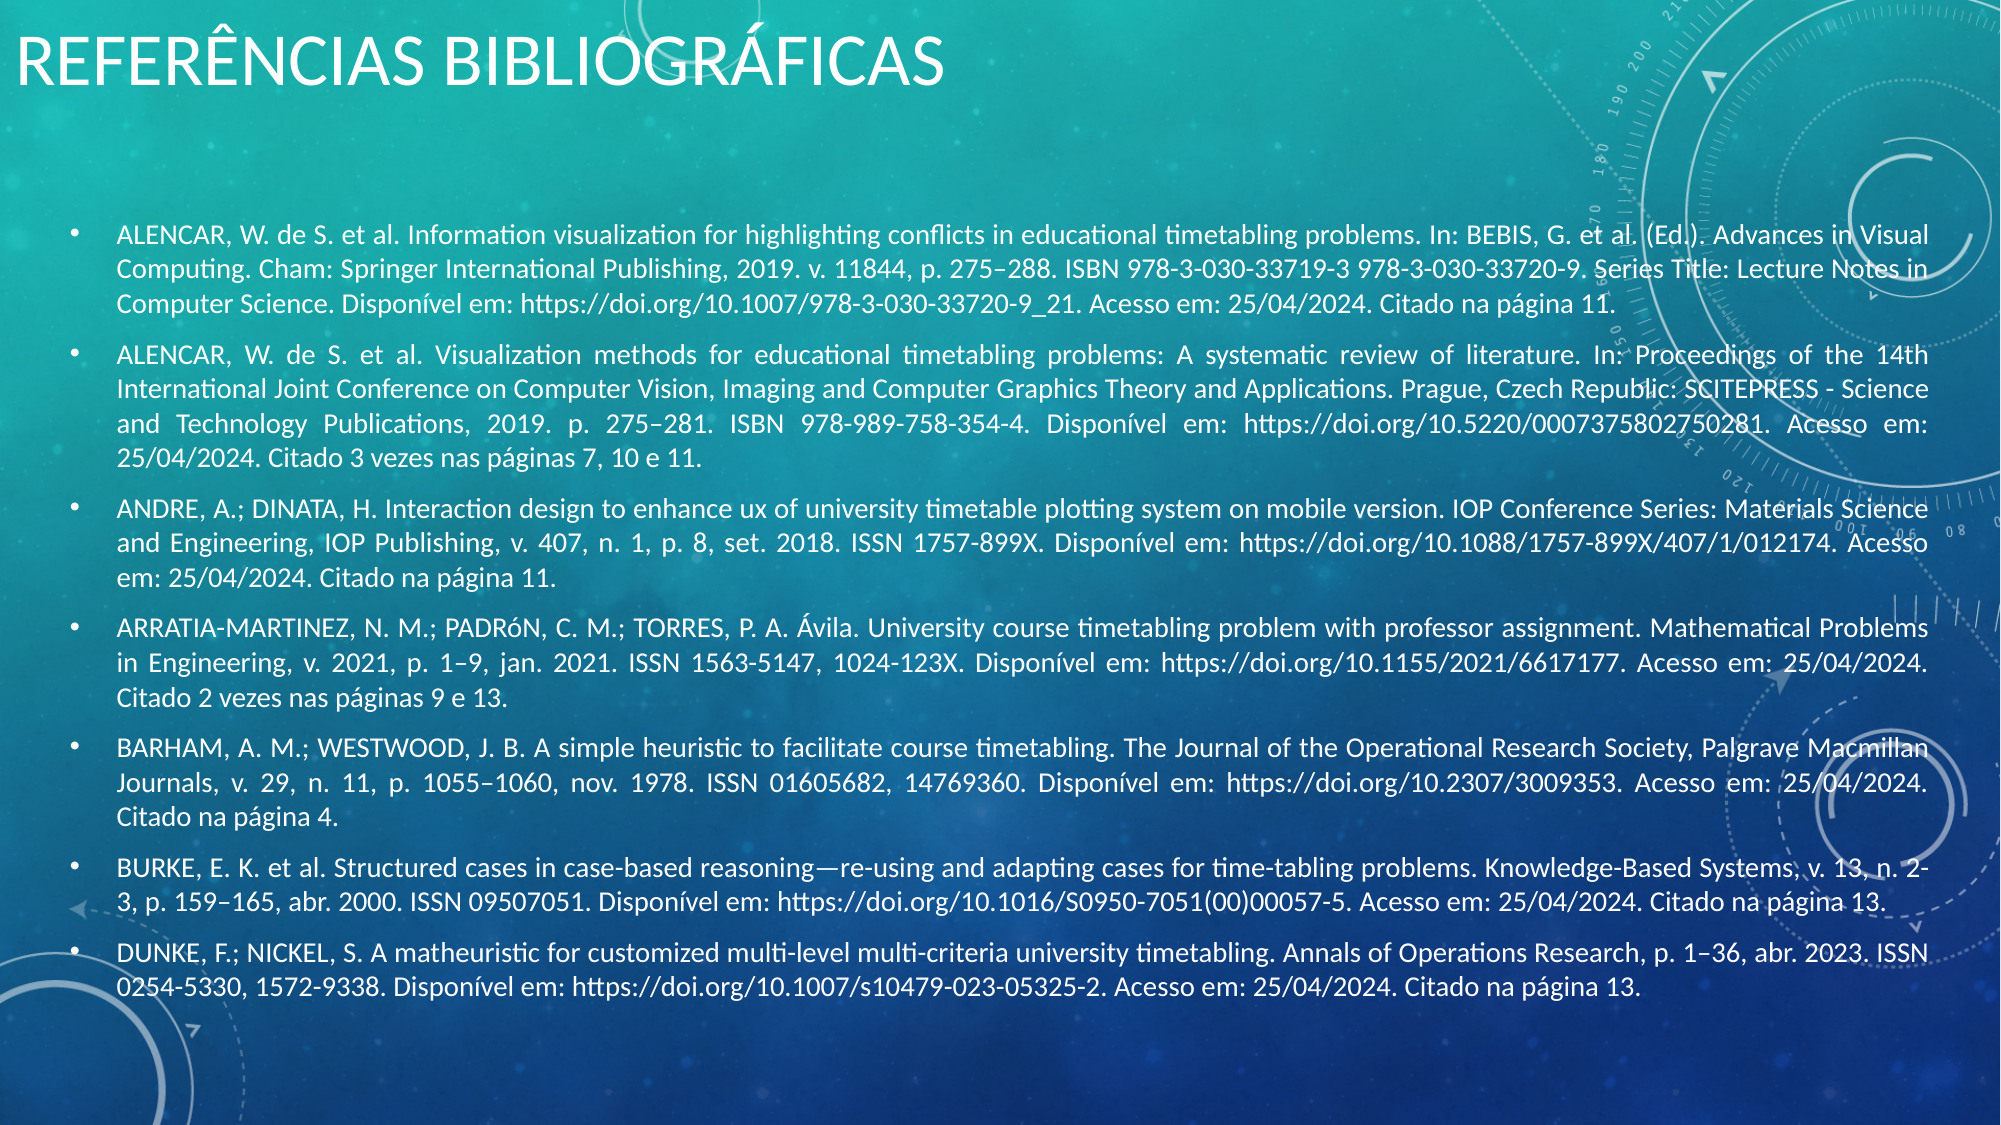

Referências bibliográficas
ALENCAR, W. de S. et al. Information visualization for highlighting conflicts in educational timetabling problems. In: BEBIS, G. et al. (Ed.). Advances in Visual Computing. Cham: Springer International Publishing, 2019. v. 11844, p. 275–288. ISBN 978-3-030-33719-3 978-3-030-33720-9. Series Title: Lecture Notes in Computer Science. Disponível em: https://doi.org/10.1007/978-3-030-33720-9_21. Acesso em: 25/04/2024. Citado na página 11.
ALENCAR, W. de S. et al. Visualization methods for educational timetabling problems: A systematic review of literature. In: Proceedings of the 14th International Joint Conference on Computer Vision, Imaging and Computer Graphics Theory and Applications. Prague, Czech Republic: SCITEPRESS - Science and Technology Publications, 2019. p. 275–281. ISBN 978-989-758-354-4. Disponível em: https://doi.org/10.5220/0007375802750281. Acesso em: 25/04/2024. Citado 3 vezes nas páginas 7, 10 e 11.
ANDRE, A.; DINATA, H. Interaction design to enhance ux of university timetable plotting system on mobile version. IOP Conference Series: Materials Science and Engineering, IOP Publishing, v. 407, n. 1, p. 8, set. 2018. ISSN 1757-899X. Disponível em: https://doi.org/10.1088/1757-899X/407/1/012174. Acesso em: 25/04/2024. Citado na página 11.
ARRATIA-MARTINEZ, N. M.; PADRóN, C. M.; TORRES, P. A. Ávila. University course timetabling problem with professor assignment. Mathematical Problems in Engineering, v. 2021, p. 1–9, jan. 2021. ISSN 1563-5147, 1024-123X. Disponível em: https://doi.org/10.1155/2021/6617177. Acesso em: 25/04/2024. Citado 2 vezes nas páginas 9 e 13.
BARHAM, A. M.; WESTWOOD, J. B. A simple heuristic to facilitate course timetabling. The Journal of the Operational Research Society, Palgrave Macmillan Journals, v. 29, n. 11, p. 1055–1060, nov. 1978. ISSN 01605682, 14769360. Disponível em: https://doi.org/10.2307/3009353. Acesso em: 25/04/2024. Citado na página 4.
BURKE, E. K. et al. Structured cases in case-based reasoning—re-using and adapting cases for time-tabling problems. Knowledge-Based Systems, v. 13, n. 2-3, p. 159–165, abr. 2000. ISSN 09507051. Disponível em: https://doi.org/10.1016/S0950-7051(00)00057-5. Acesso em: 25/04/2024. Citado na página 13.
DUNKE, F.; NICKEL, S. A matheuristic for customized multi-level multi-criteria university timetabling. Annals of Operations Research, p. 1–36, abr. 2023. ISSN 0254-5330, 1572-9338. Disponível em: https://doi.org/10.1007/s10479-023-05325-2. Acesso em: 25/04/2024. Citado na página 13.